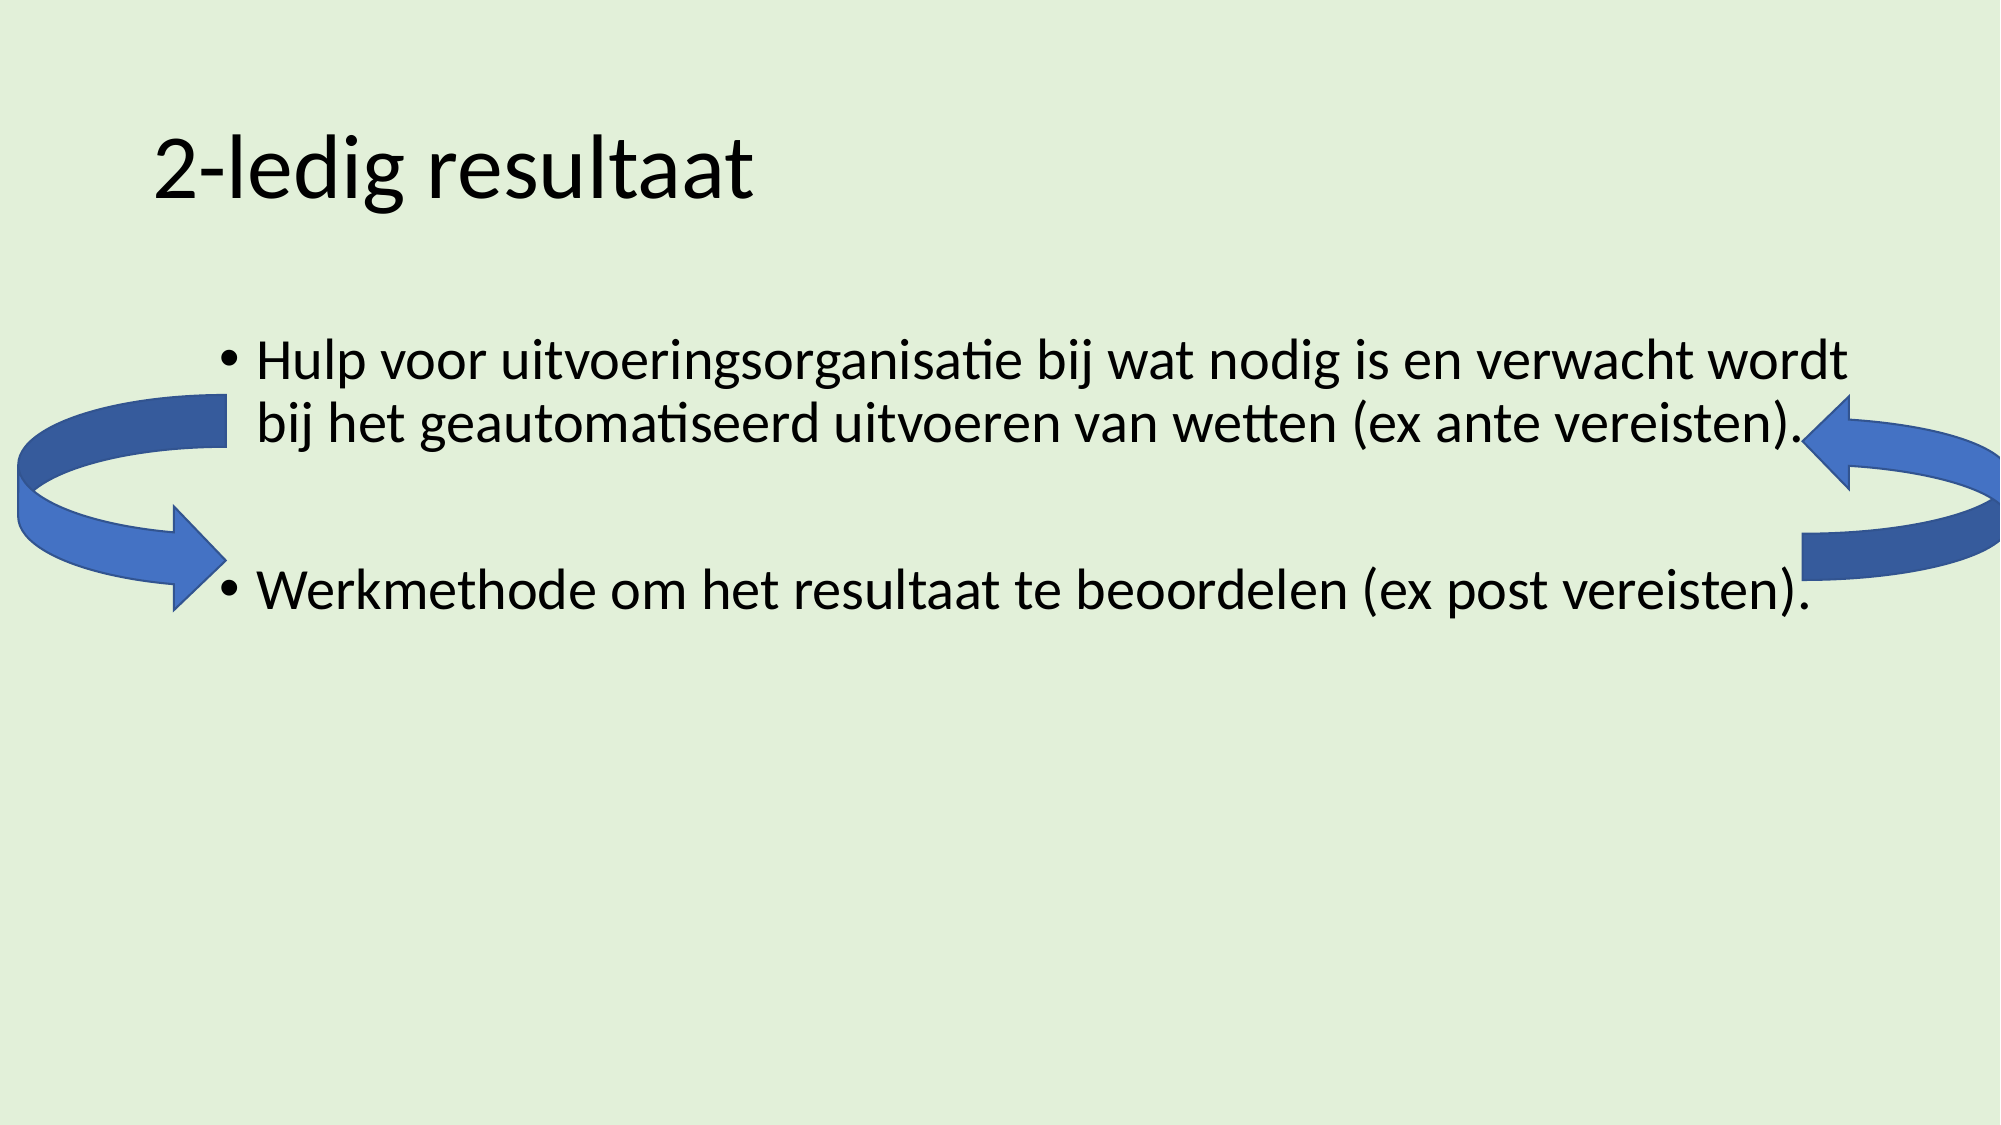

# 2-ledig resultaat
Hulp voor uitvoeringsorganisatie bij wat nodig is en verwacht wordt bij het geautomatiseerd uitvoeren van wetten (ex ante vereisten).

Werkmethode om het resultaat te beoordelen (ex post vereisten).